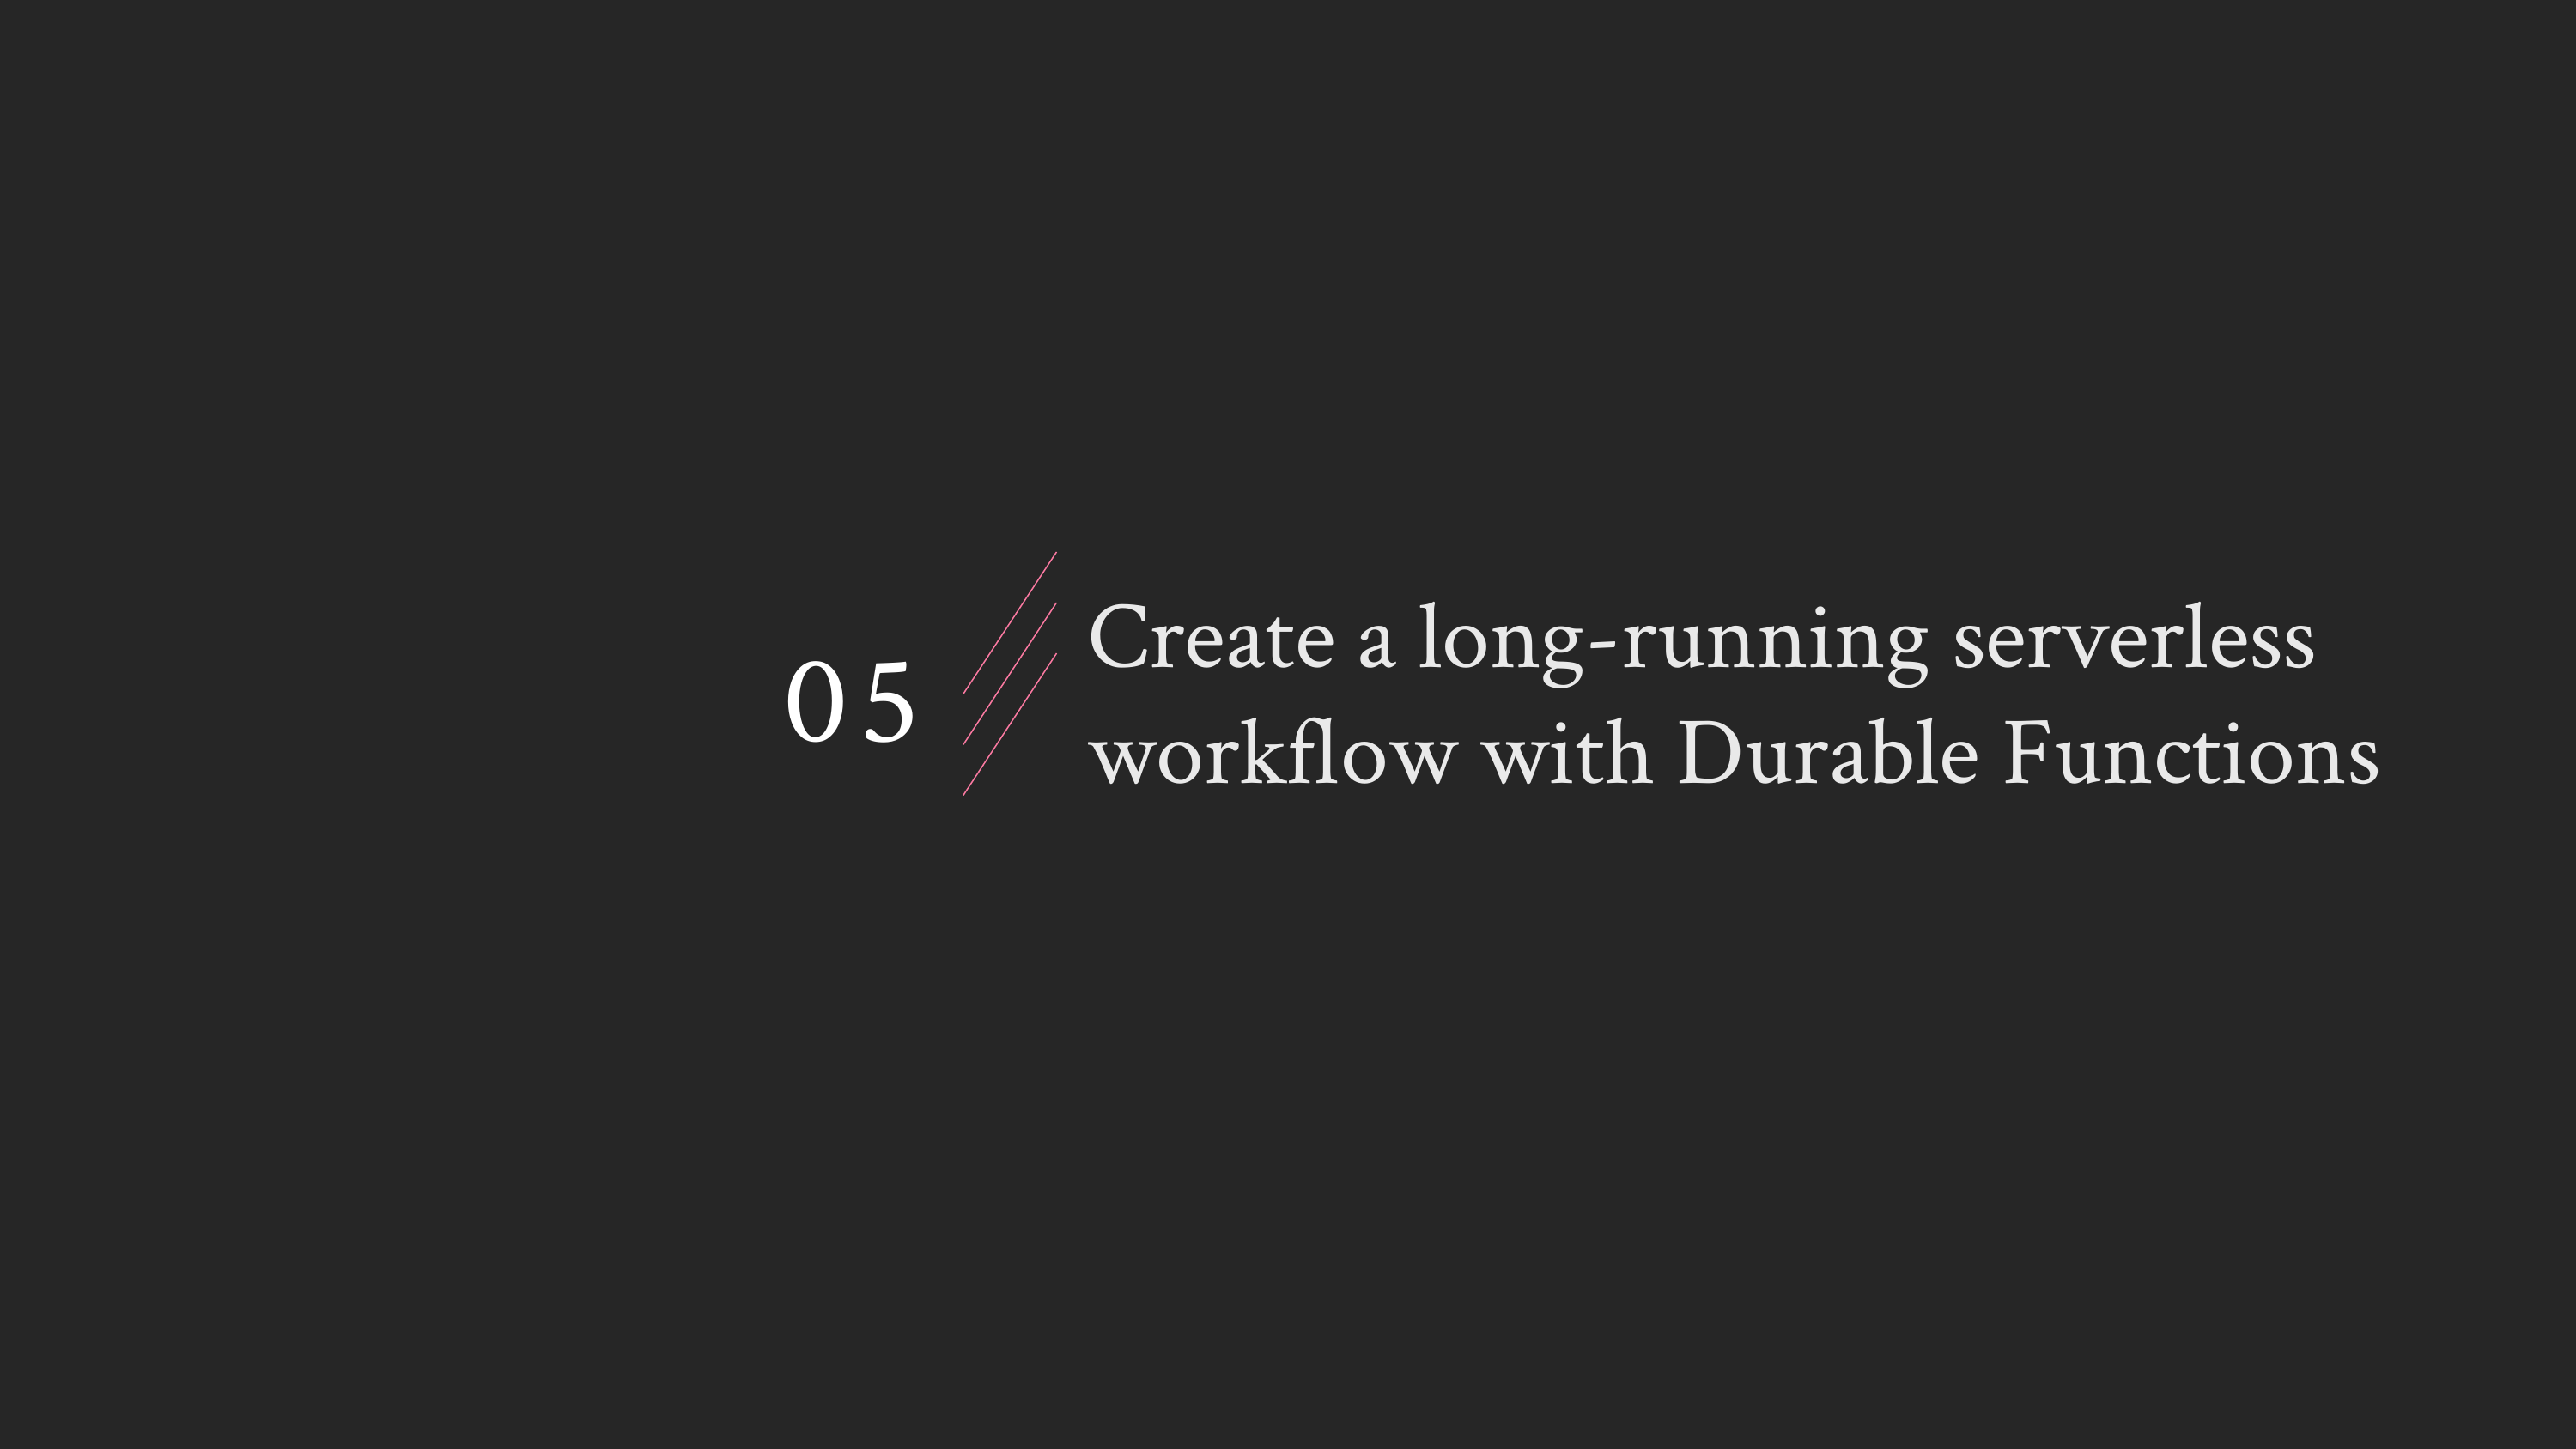

Create a long-running serverless workflow with Durable Functions
# 05